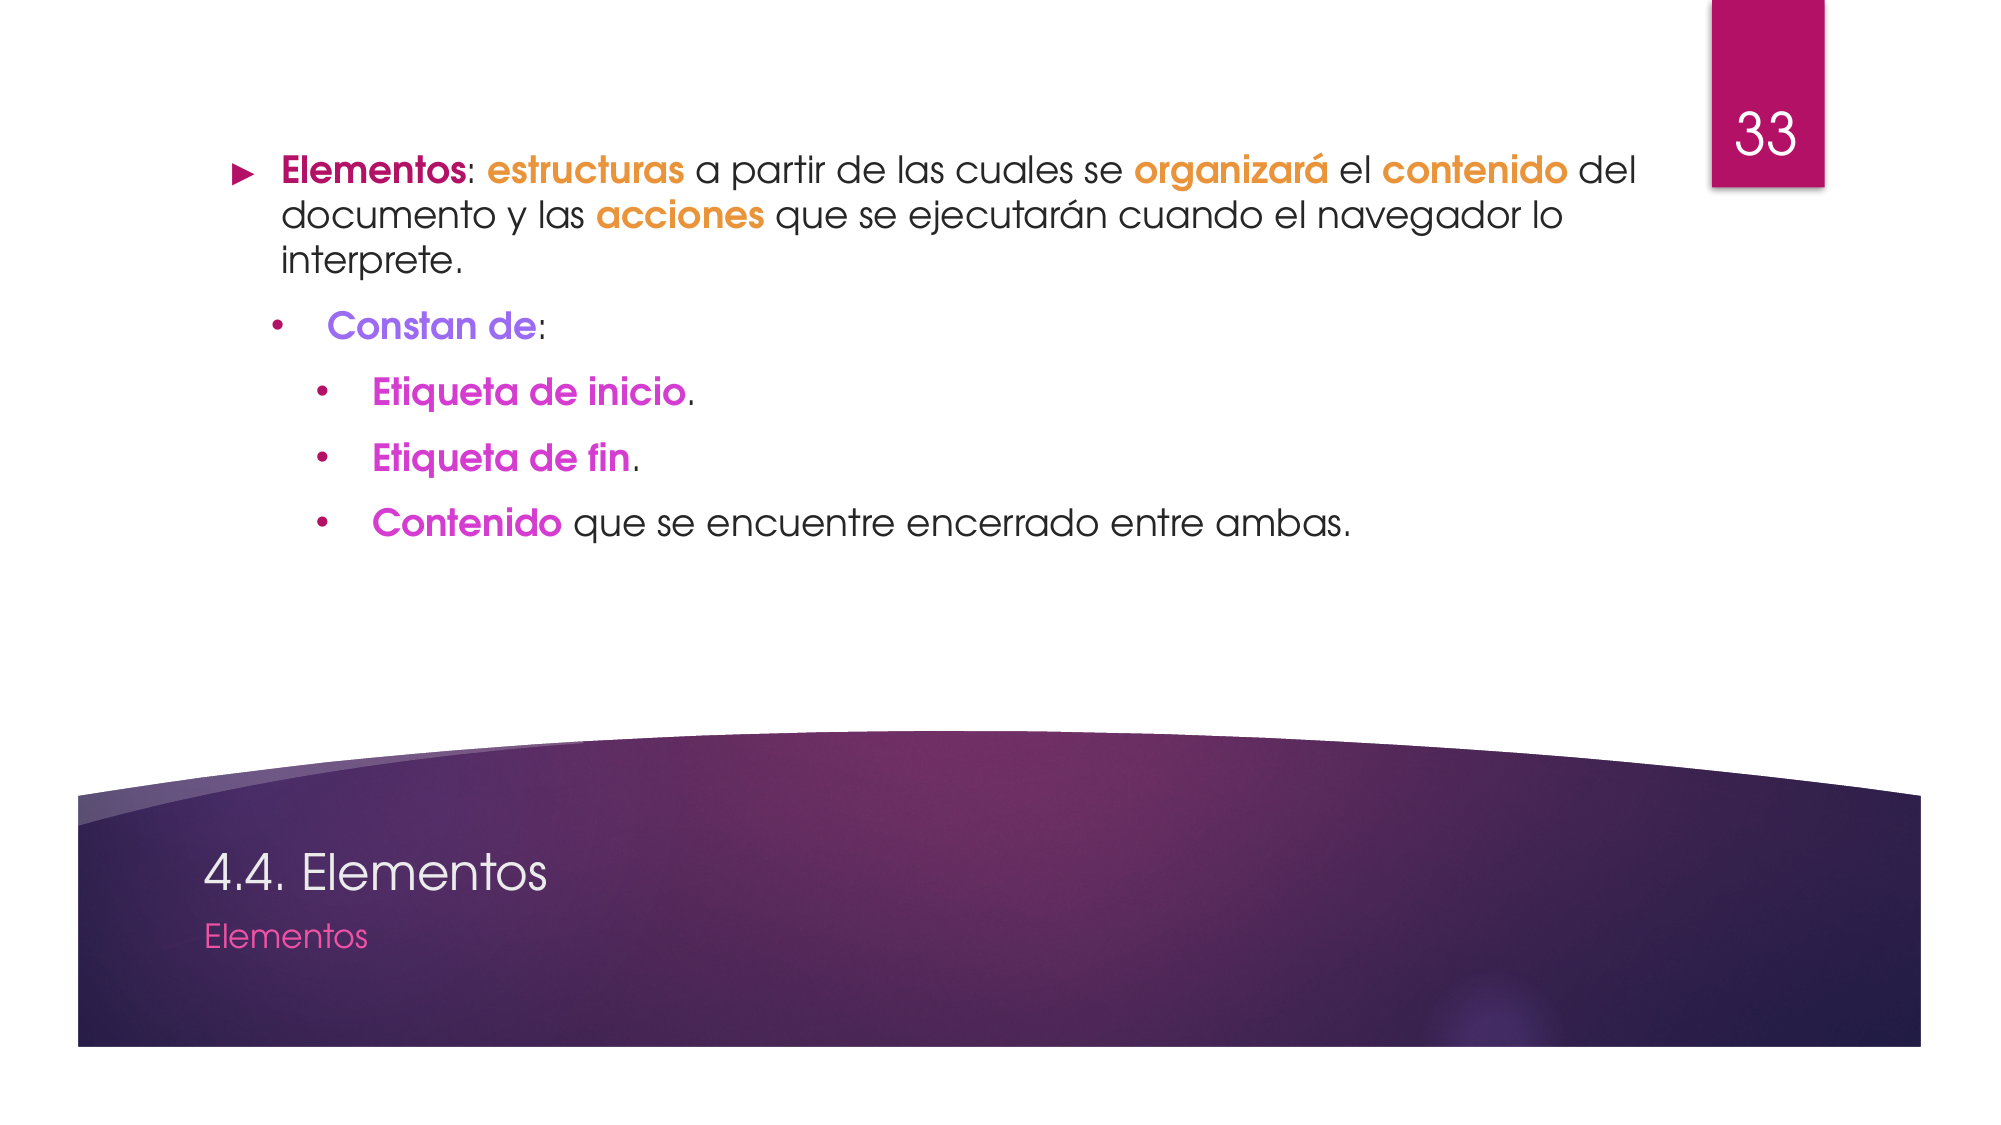

33
Elementos: estructuras a partir de las cuales se organizará el contenido del documento y las acciones que se ejecutarán cuando el navegador lo interprete.
Constan de:
Etiqueta de inicio.
Etiqueta de fin.
Contenido que se encuentre encerrado entre ambas.
# 4.4. Elementos
Elementos